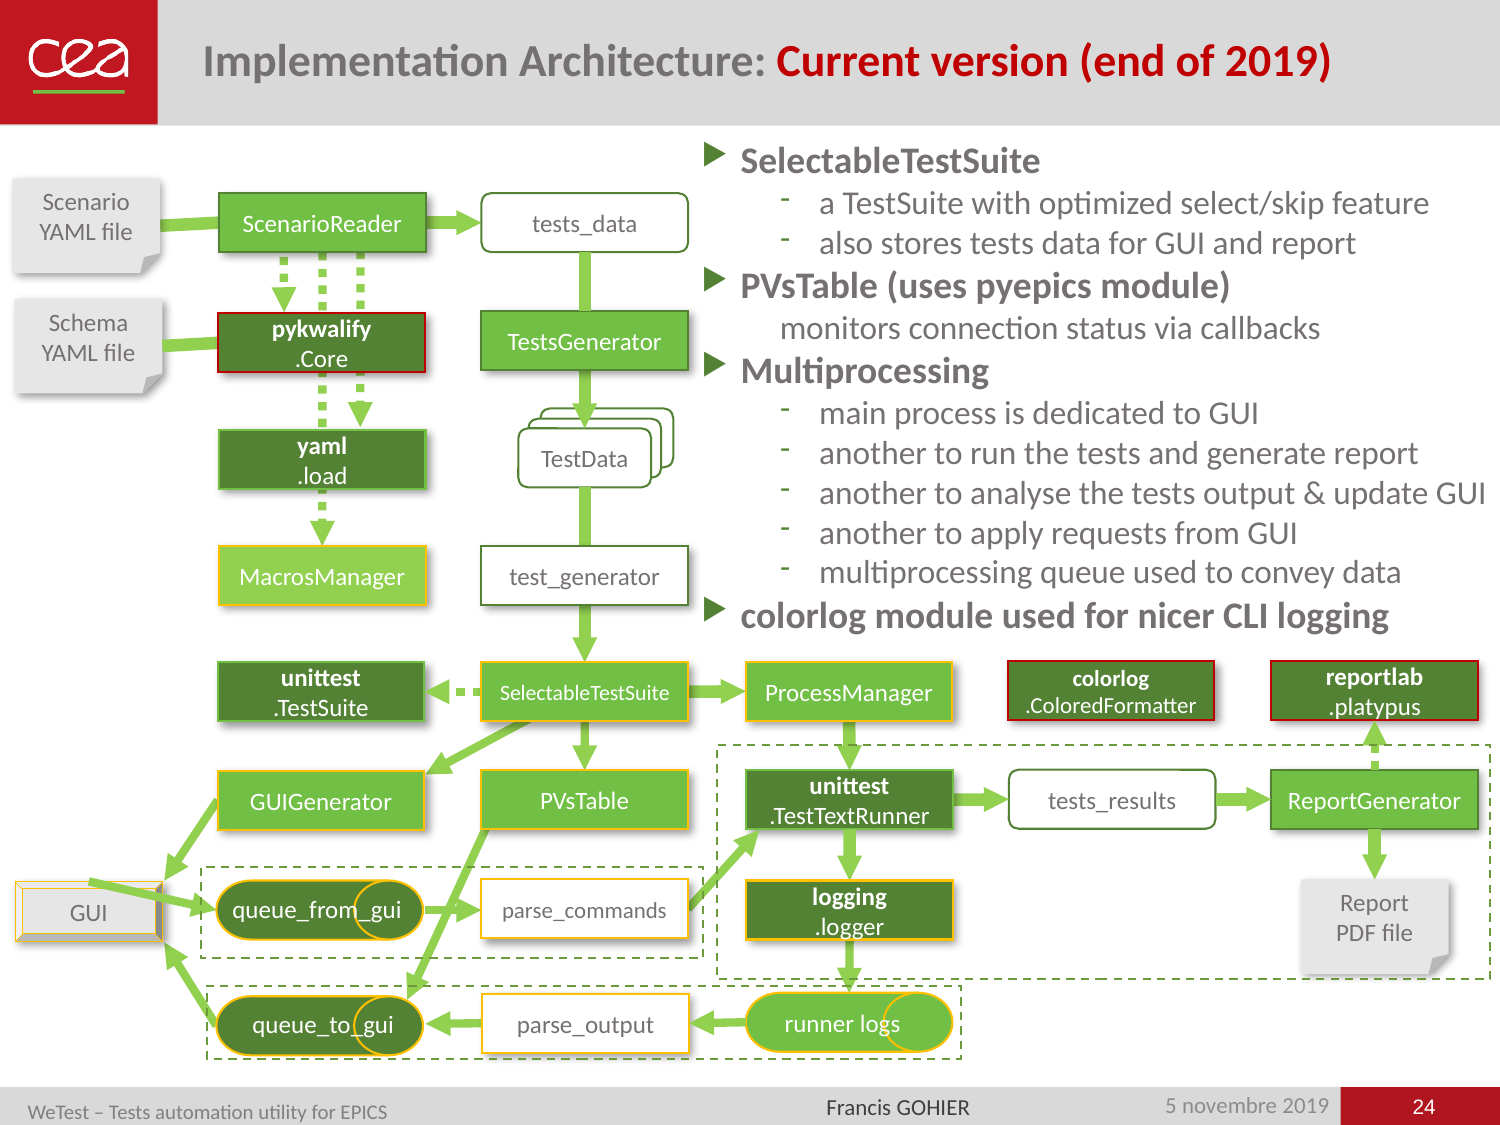

# Implementation Architecture: Current version (end of 2019)
SelectableTestSuite
a TestSuite with optimized select/skip feature
also stores tests data for GUI and report
PVsTable (uses pyepics module)
monitors connection status via callbacks
Multiprocessing
main process is dedicated to GUI
another to run the tests and generate report
another to analyse the tests output & update GUI
another to apply requests from GUI
multiprocessing queue used to convey data
colorlog module used for nicer CLI logging

Scenario
YAML file
ScenarioReader
tests_data
Schema
YAML file
TestsGenerator
pykwalify
.Core
TestData
TestData
TestData
yaml
.load
MacrosManager
test_generator
colorlog
.ColoredFormatter
reportlab
.platypus
ProcessManager
unittest
.TestSuite
SelectableTestSuite

tests_results
ReportGenerator
PVsTable
unittest
.TestTextRunner
GUIGenerator

parse_commands
Report
PDF file

logging
.logger
GUI
queue_from_gui

parse_output

runner logs
queue_to_gui
24